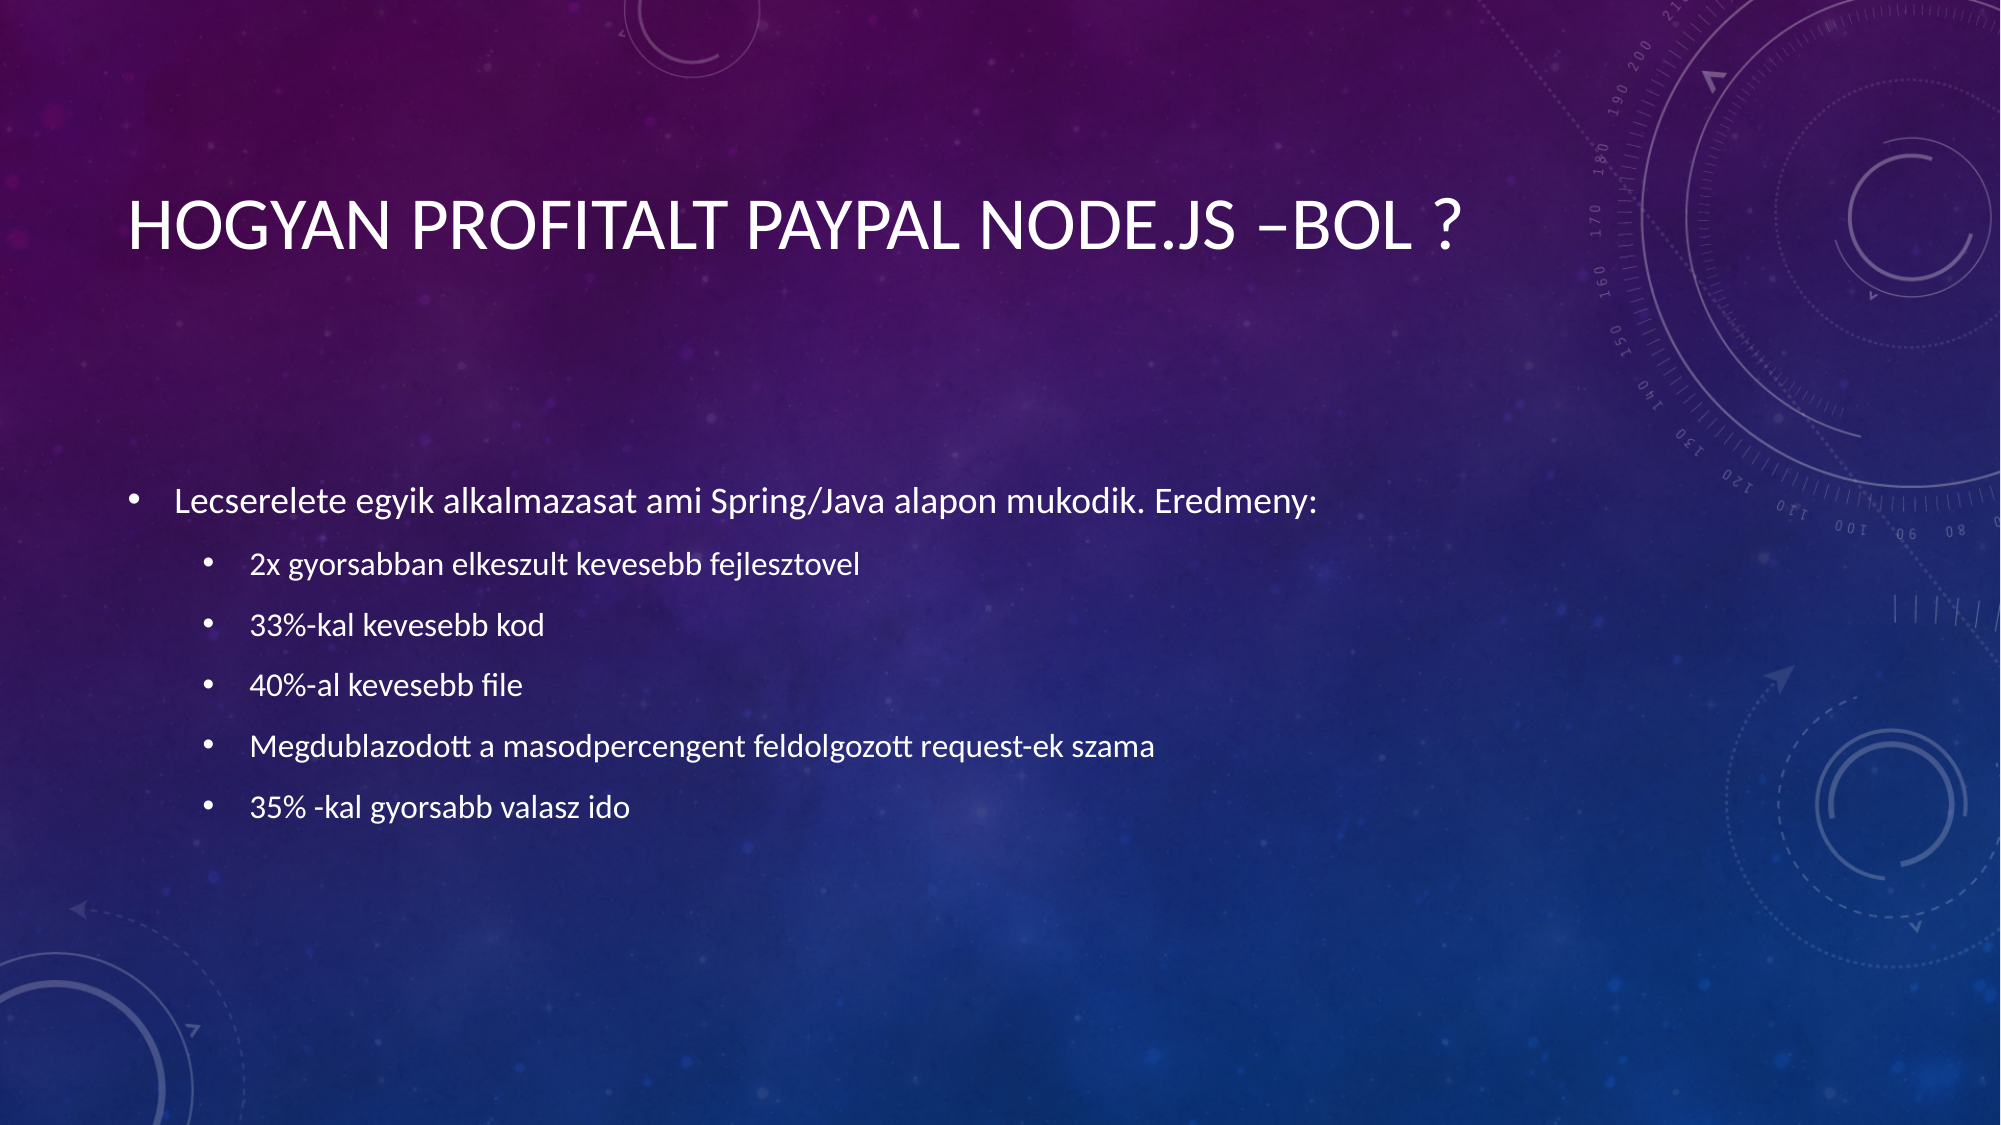

# Hogyan profitalt paypal node.js –bol ?
Lecserelete egyik alkalmazasat ami Spring/Java alapon mukodik. Eredmeny:
2x gyorsabban elkeszult kevesebb fejlesztovel
33%-kal kevesebb kod
40%-al kevesebb file
Megdublazodott a masodpercengent feldolgozott request-ek szama
35% -kal gyorsabb valasz ido